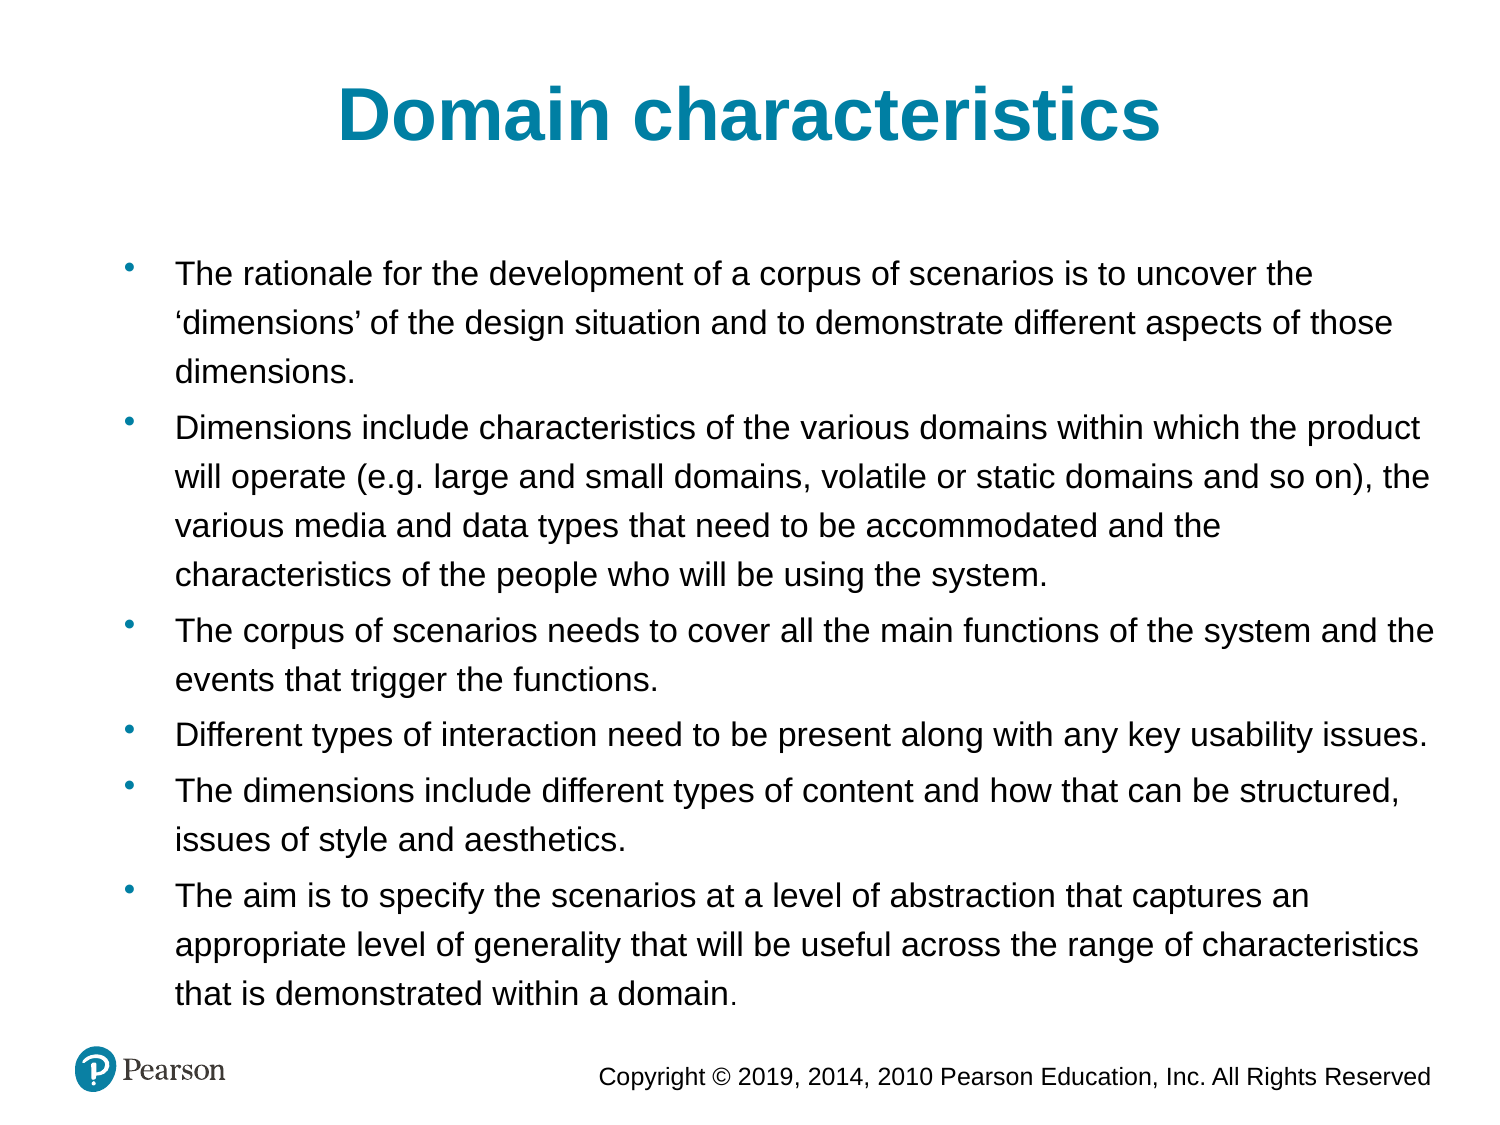

Domain characteristics
The rationale for the development of a corpus of scenarios is to uncover the ‘dimensions’ of the design situation and to demonstrate different aspects of those dimensions.
Dimensions include characteristics of the various domains within which the product will operate (e.g. large and small domains, volatile or static domains and so on), the various media and data types that need to be accommodated and the characteristics of the people who will be using the system.
The corpus of scenarios needs to cover all the main functions of the system and the events that trigger the functions.
Different types of interaction need to be present along with any key usability issues.
The dimensions include different types of content and how that can be structured, issues of style and aesthetics.
The aim is to specify the scenarios at a level of abstraction that captures an appropriate level of generality that will be useful across the range of characteristics that is demonstrated within a domain.